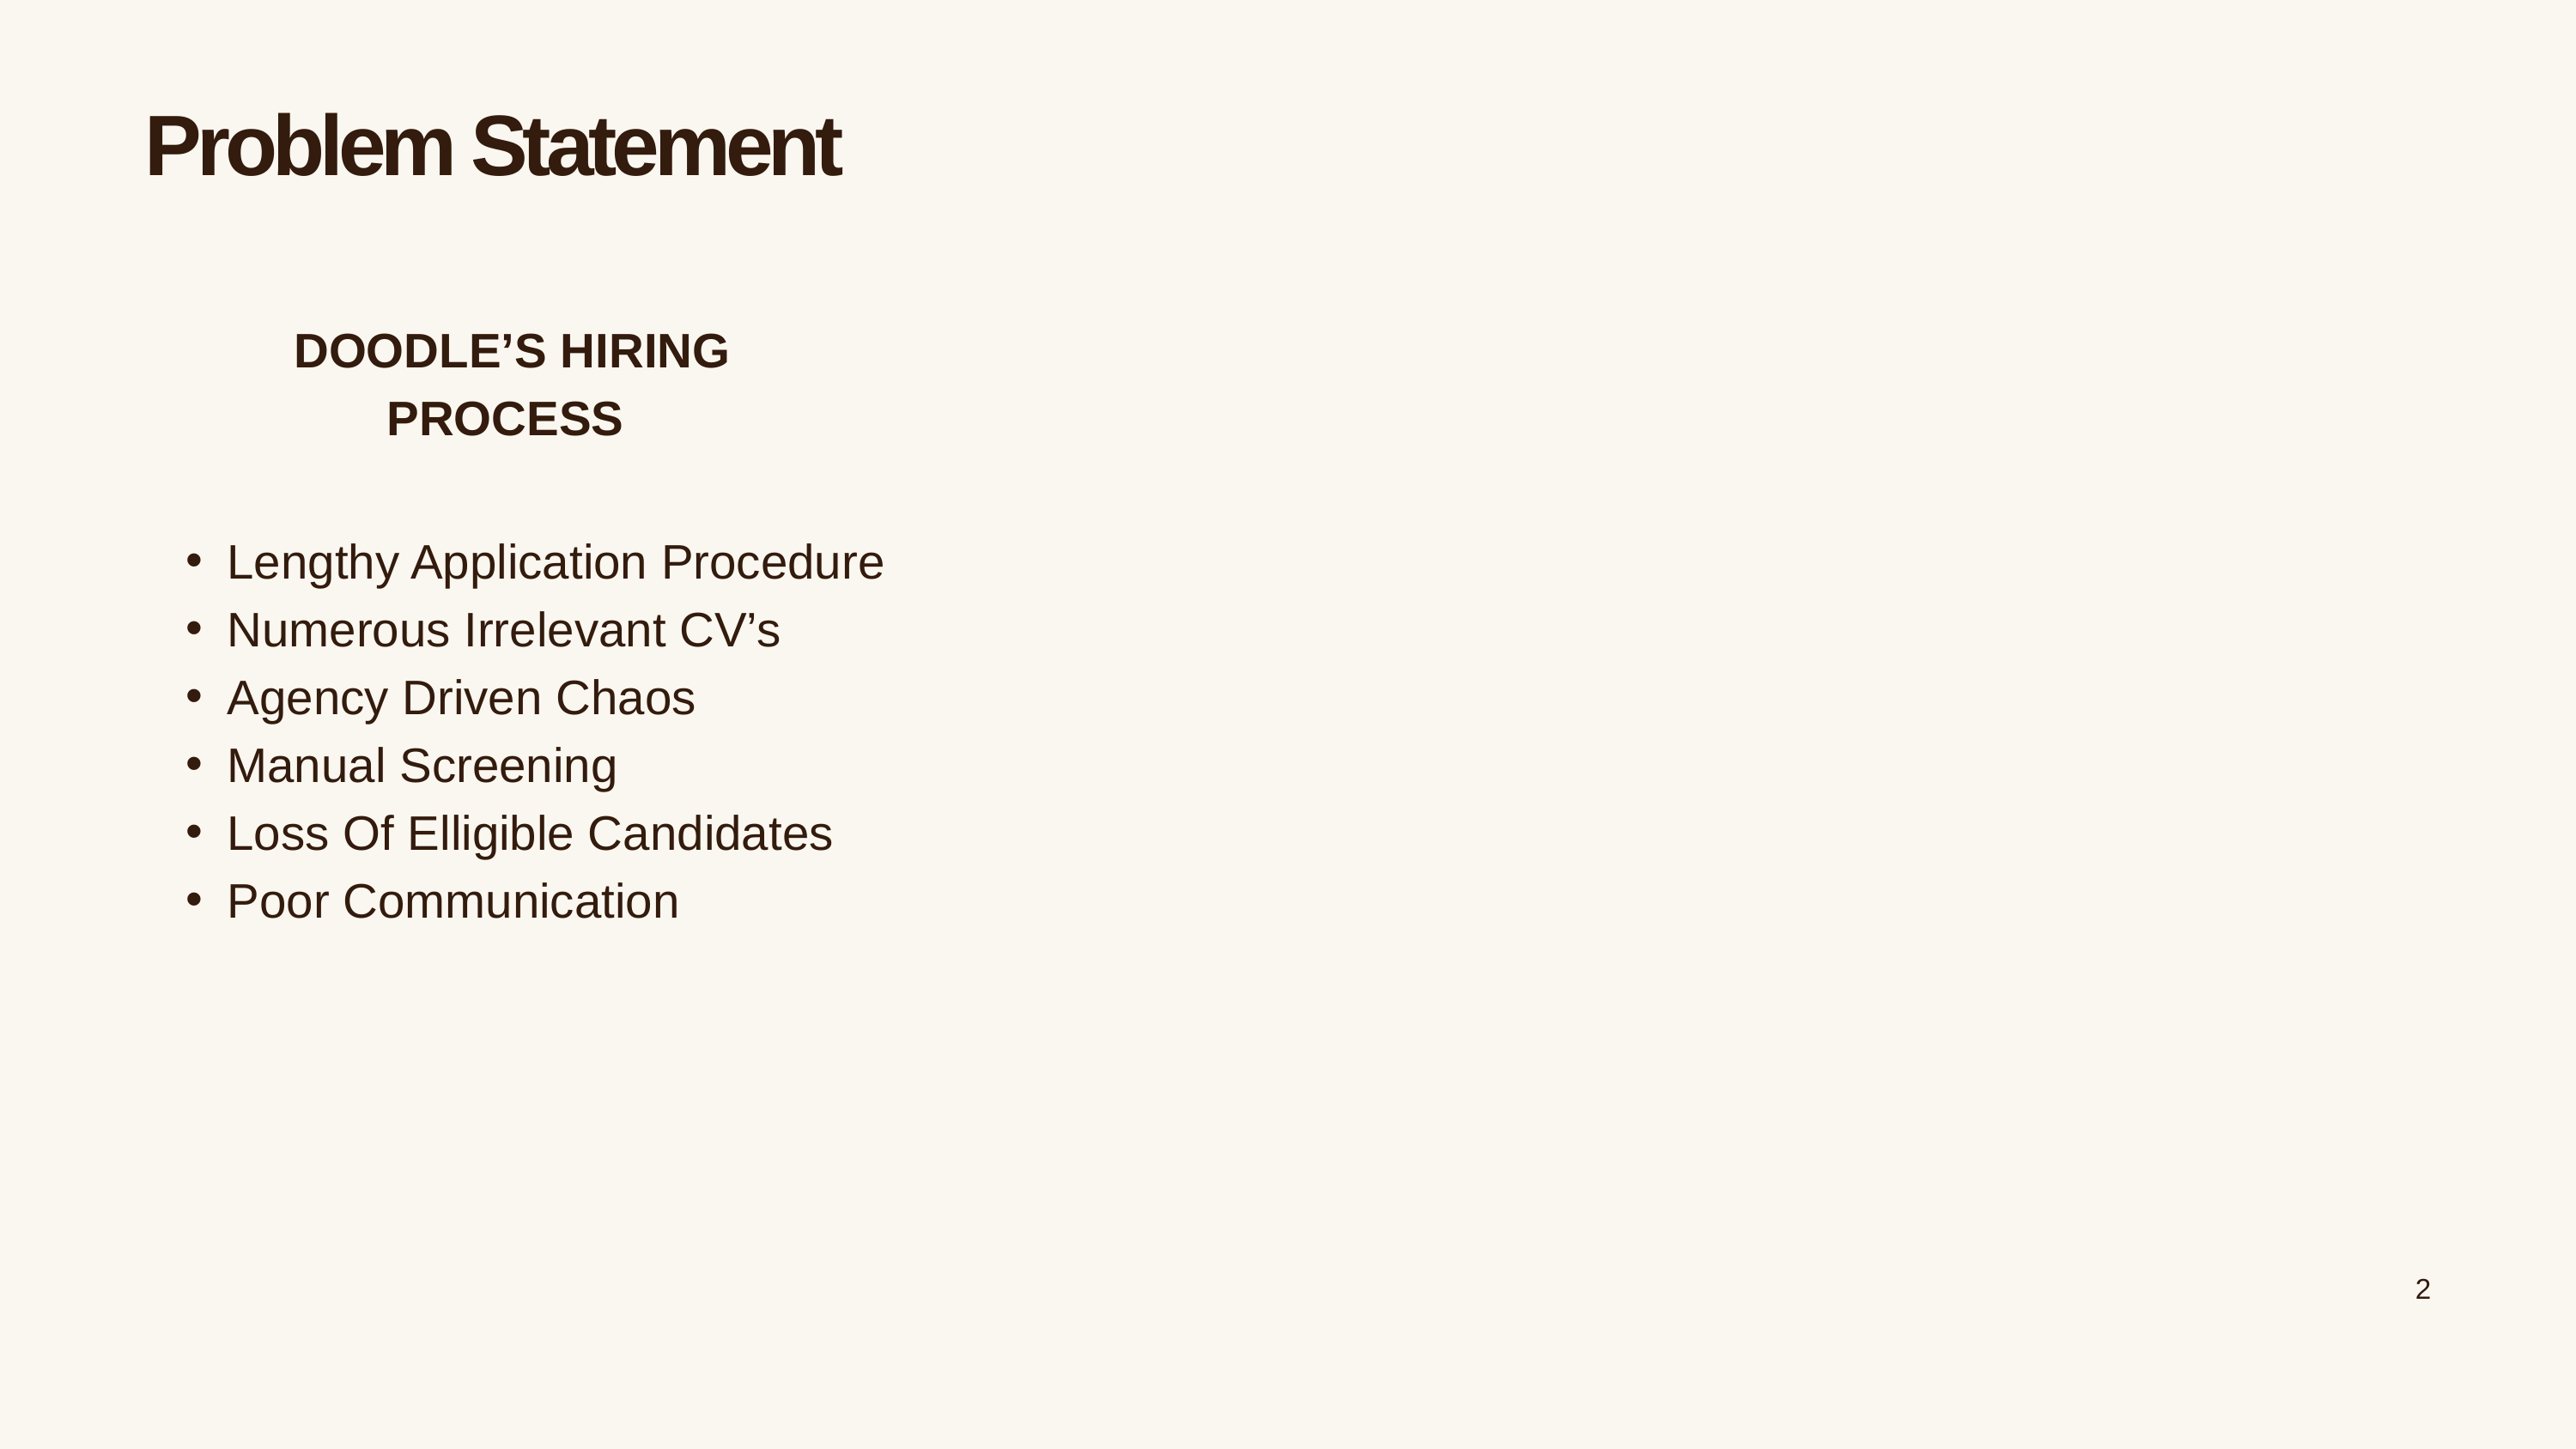

Problem Statement
DOODLE’S HIRING PROCESS

Lengthy Application Procedure
Numerous Irrelevant CV’s
Agency Driven Chaos
Manual Screening
Loss Of Elligible Candidates
Poor Communication

2